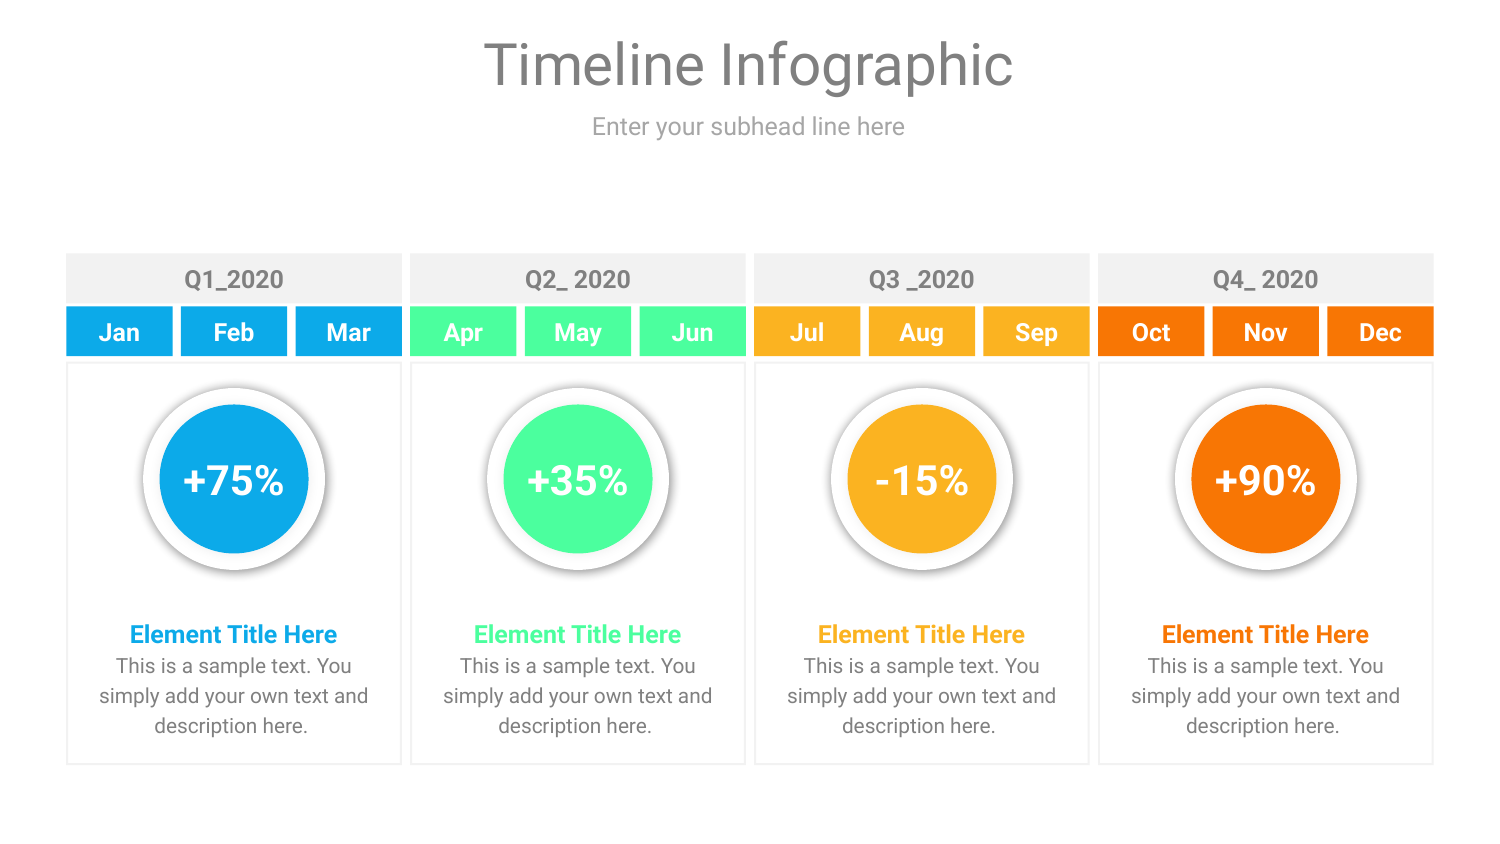

# Timeline Infographic
Enter your subhead line here
Q1_2020
Q2_ 2020
Q3 _2020
Q4_ 2020
Jan
Feb
Mar
Apr
May
Jun
Jul
Aug
Sep
Oct
Nov
Dec

+75%

+35%

-15%

+90%
Element Title Here
This is a sample text. You simply add your own text and description here.
Element Title Here
This is a sample text. You simply add your own text and description here.
Element Title Here
This is a sample text. You simply add your own text and description here.
Element Title Here
This is a sample text. You simply add your own text and description here.